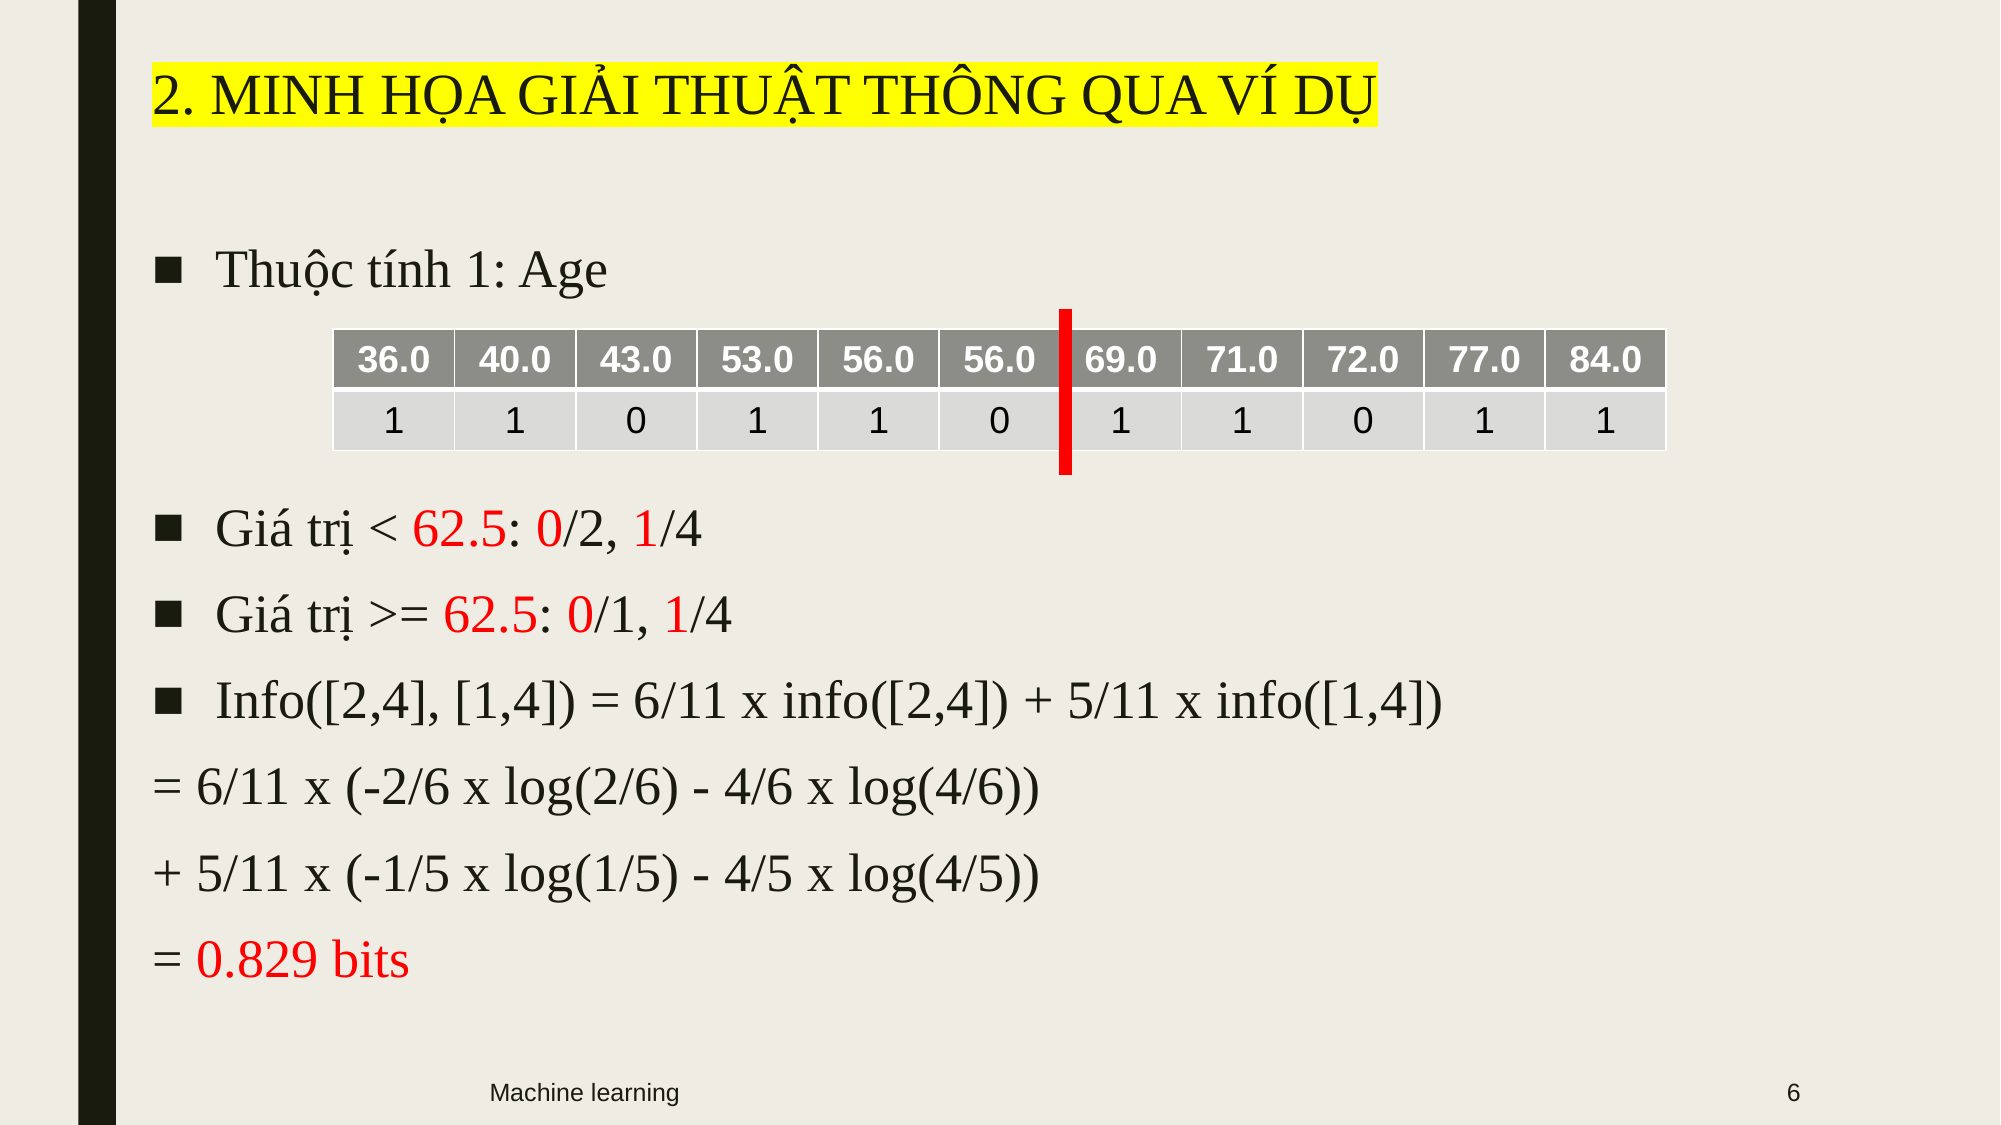

2. MINH HỌA GIẢI THUẬT THÔNG QUA VÍ DỤ

Thuộc tính 1: Age

Giá trị < 62.5: 0/2, 1/4
Giá trị >= 62.5: 0/1, 1/4
Info([2,4], [1,4]) = 6/11 x info([2,4]) + 5/11 x info([1,4])
= 6/11 x (-2/6 x log(2/6) - 4/6 x log(4/6))
+ 5/11 x (-1/5 x log(1/5) - 4/5 x log(4/5))
= 0.829 bits

| 36.0 | 40.0 | 43.0 | 53.0 | 56.0 | 56.0 | 69.0 | 71.0 | 72.0 | 77.0 | 84.0 |
| --- | --- | --- | --- | --- | --- | --- | --- | --- | --- | --- |
| 1 | 1 | 0 | 1 | 1 | 0 | 1 | 1 | 0 | 1 | 1 |
Machine learning
6